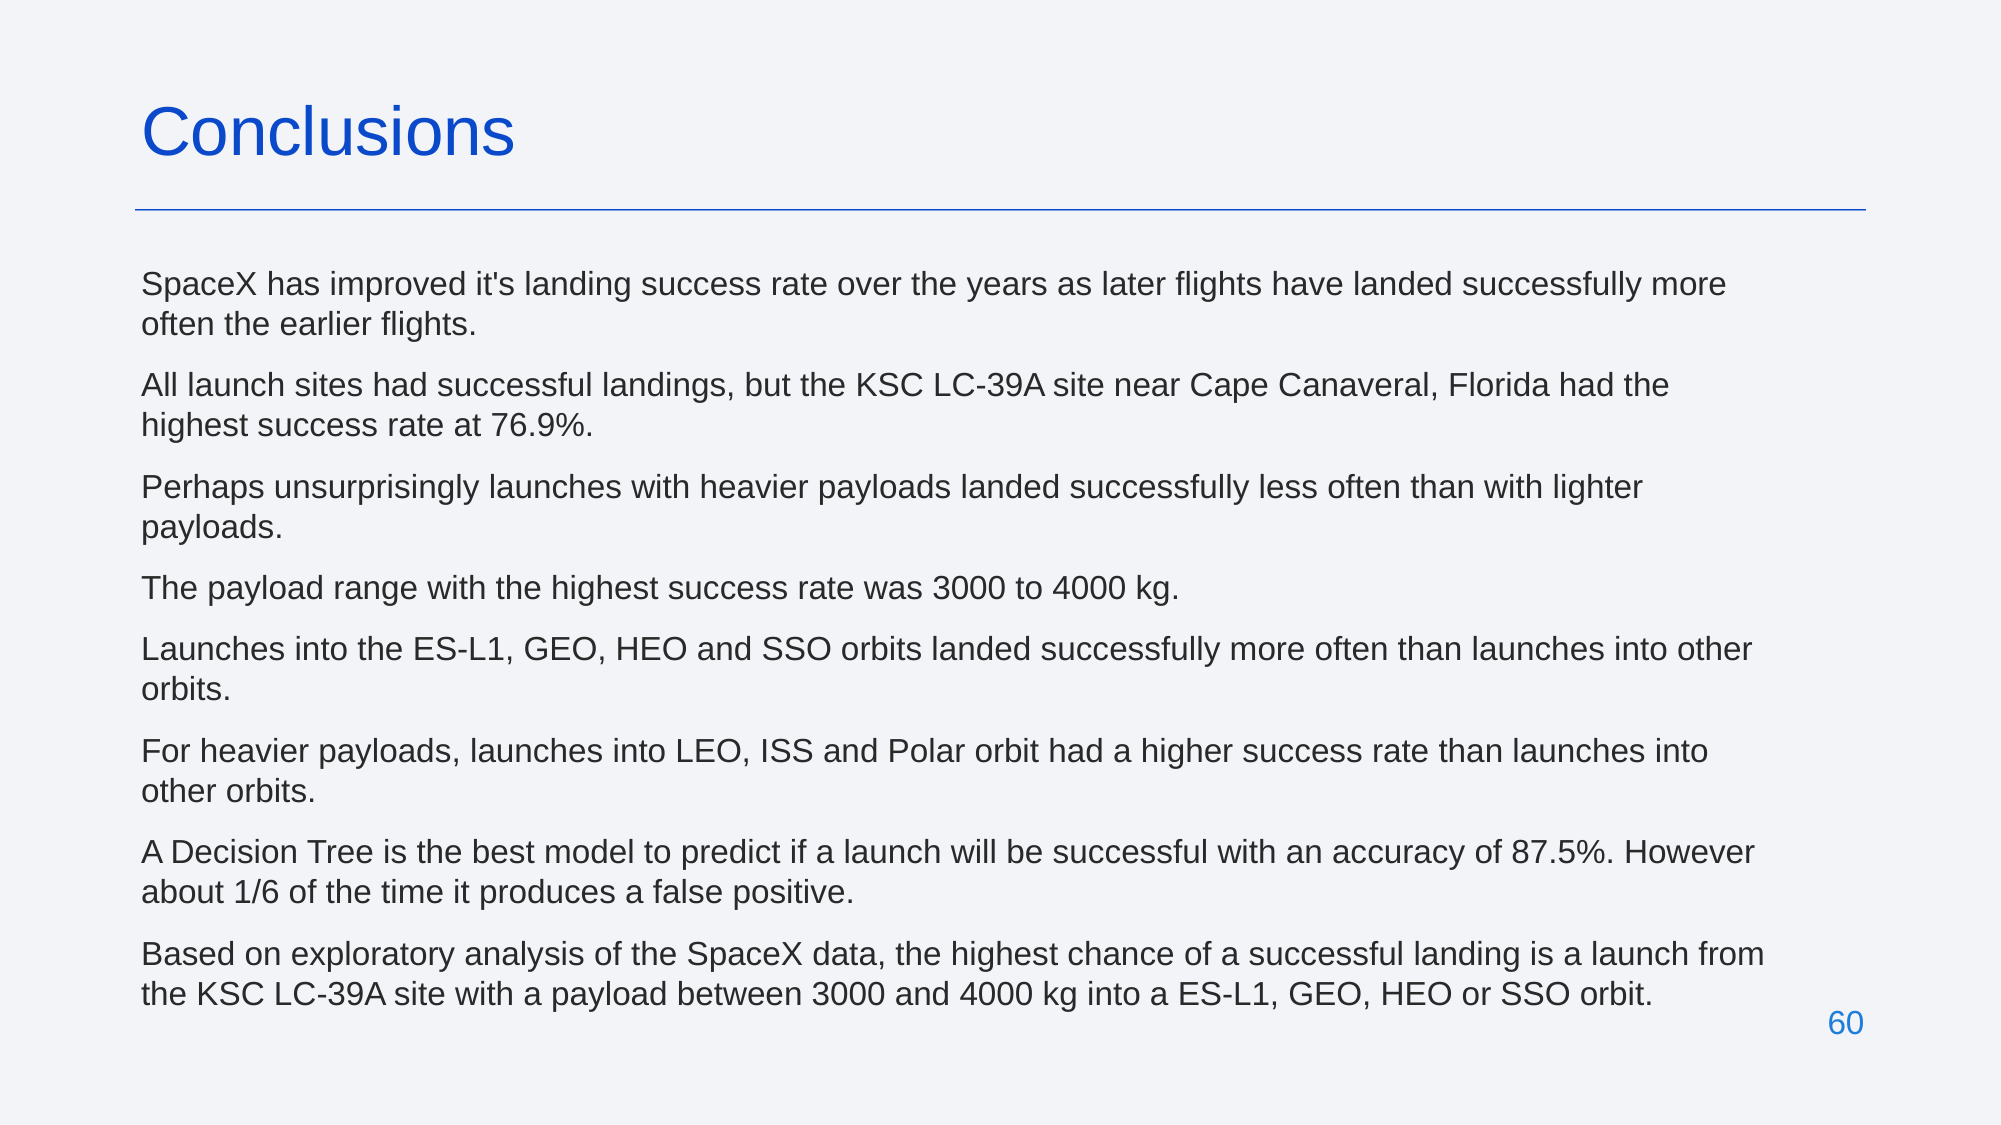

Conclusions
SpaceX has improved it's landing success rate over the years as later flights have landed successfully more often the earlier flights.
All launch sites had successful landings, but the KSC LC-39A site near Cape Canaveral, Florida had the highest success rate at 76.9%.
Perhaps unsurprisingly launches with heavier payloads landed successfully less often than with lighter payloads.
The payload range with the highest success rate was 3000 to 4000 kg.
Launches into the ES-L1, GEO, HEO and SSO orbits landed successfully more often than launches into other orbits.
For heavier payloads, launches into LEO, ISS and Polar orbit had a higher success rate than launches into other orbits.
A Decision Tree is the best model to predict if a launch will be successful with an accuracy of 87.5%. However about 1/6 of the time it produces a false positive.
Based on exploratory analysis of the SpaceX data, the highest chance of a successful landing is a launch from the KSC LC-39A site with a payload between 3000 and 4000 kg into a ES-L1, GEO, HEO or SSO orbit.

60